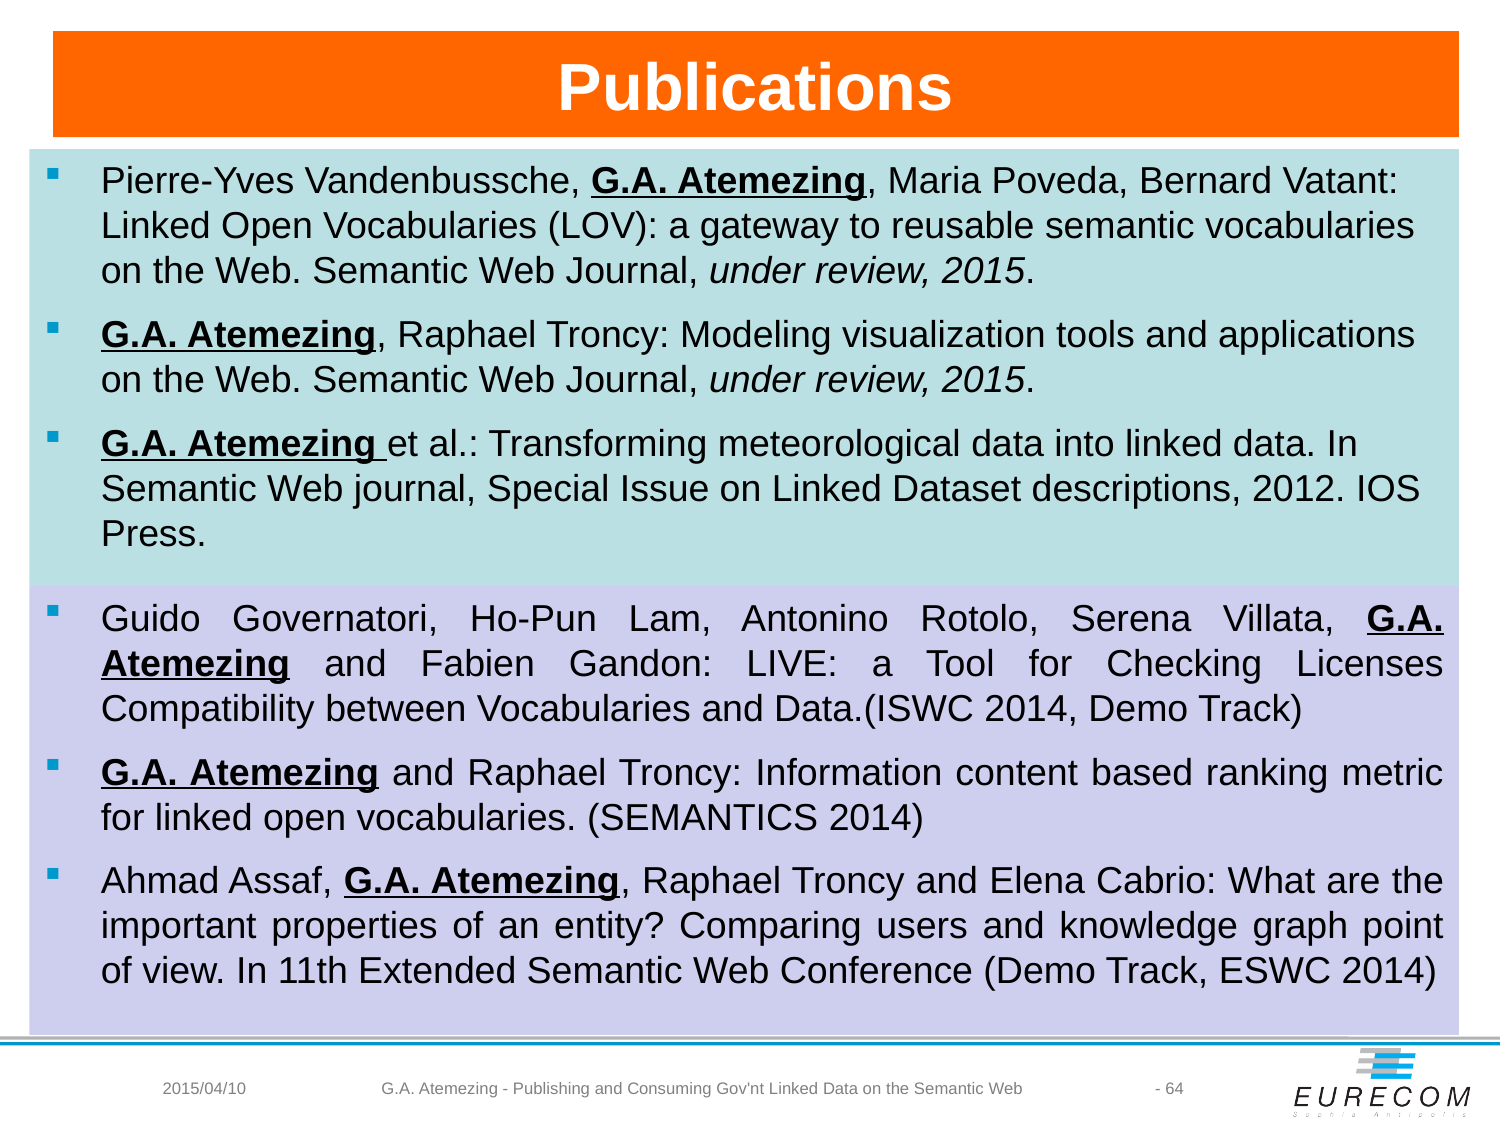

# Publications
Pierre-Yves Vandenbussche, G.A. Atemezing, Maria Poveda, Bernard Vatant: Linked Open Vocabularies (LOV): a gateway to reusable semantic vocabularies on the Web. Semantic Web Journal, under review, 2015.
G.A. Atemezing, Raphael Troncy: Modeling visualization tools and applications on the Web. Semantic Web Journal, under review, 2015.
G.A. Atemezing et al.: Transforming meteorological data into linked data. In Semantic Web journal, Special Issue on Linked Dataset descriptions, 2012. IOS Press.
Guido Governatori, Ho-Pun Lam, Antonino Rotolo, Serena Villata, G.A. Atemezing and Fabien Gandon: LIVE: a Tool for Checking Licenses Compatibility between Vocabularies and Data.(ISWC 2014, Demo Track)
G.A. Atemezing and Raphael Troncy: Information content based ranking metric for linked open vocabularies. (SEMANTICS 2014)
Ahmad Assaf, G.A. Atemezing, Raphael Troncy and Elena Cabrio: What are the important properties of an entity? Comparing users and knowledge graph point of view. In 11th Extended Semantic Web Conference (Demo Track, ESWC 2014)
2015/04/10
G.A. Atemezing - Publishing and Consuming Gov'nt Linked Data on the Semantic Web
- 64